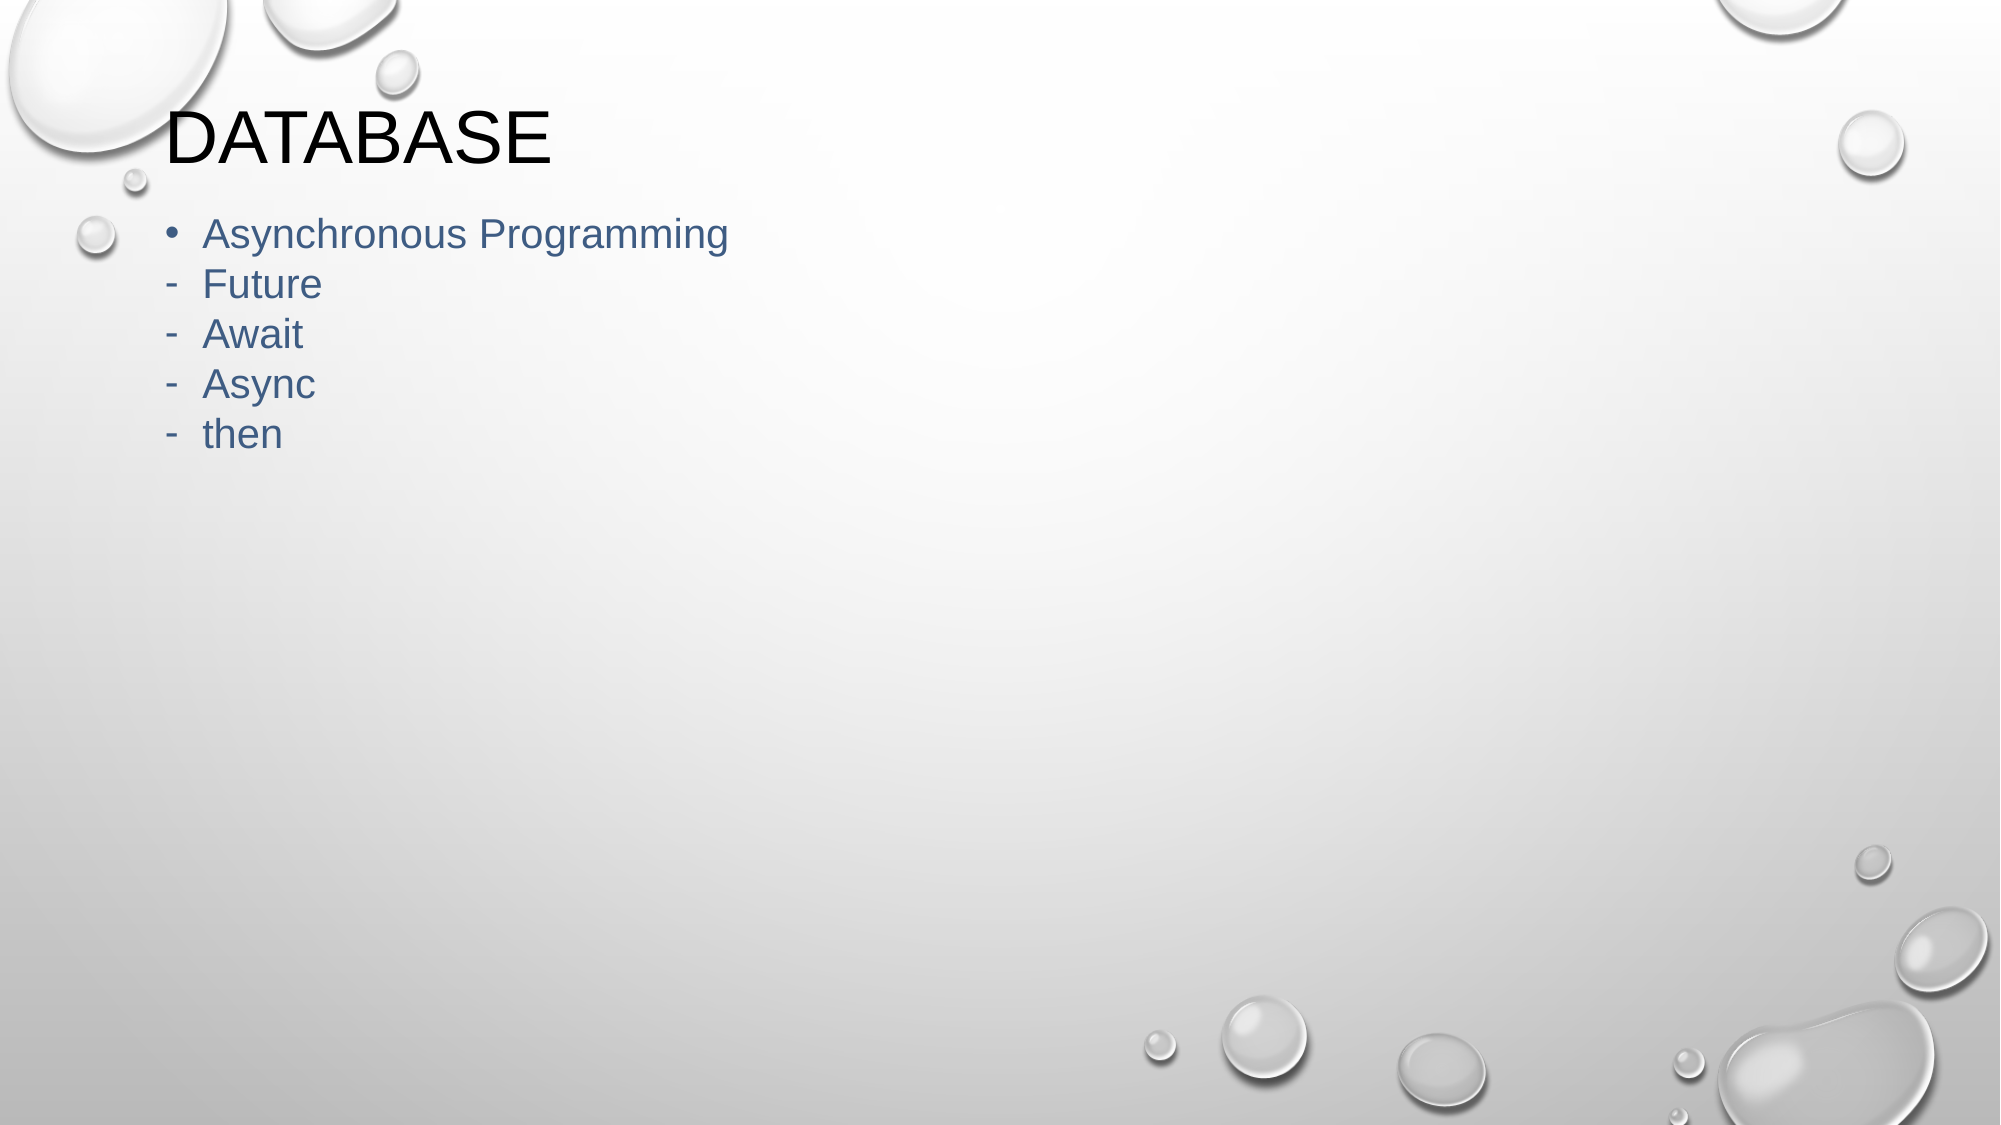

# database
Asynchronous Programming
Future
Await
Async
then